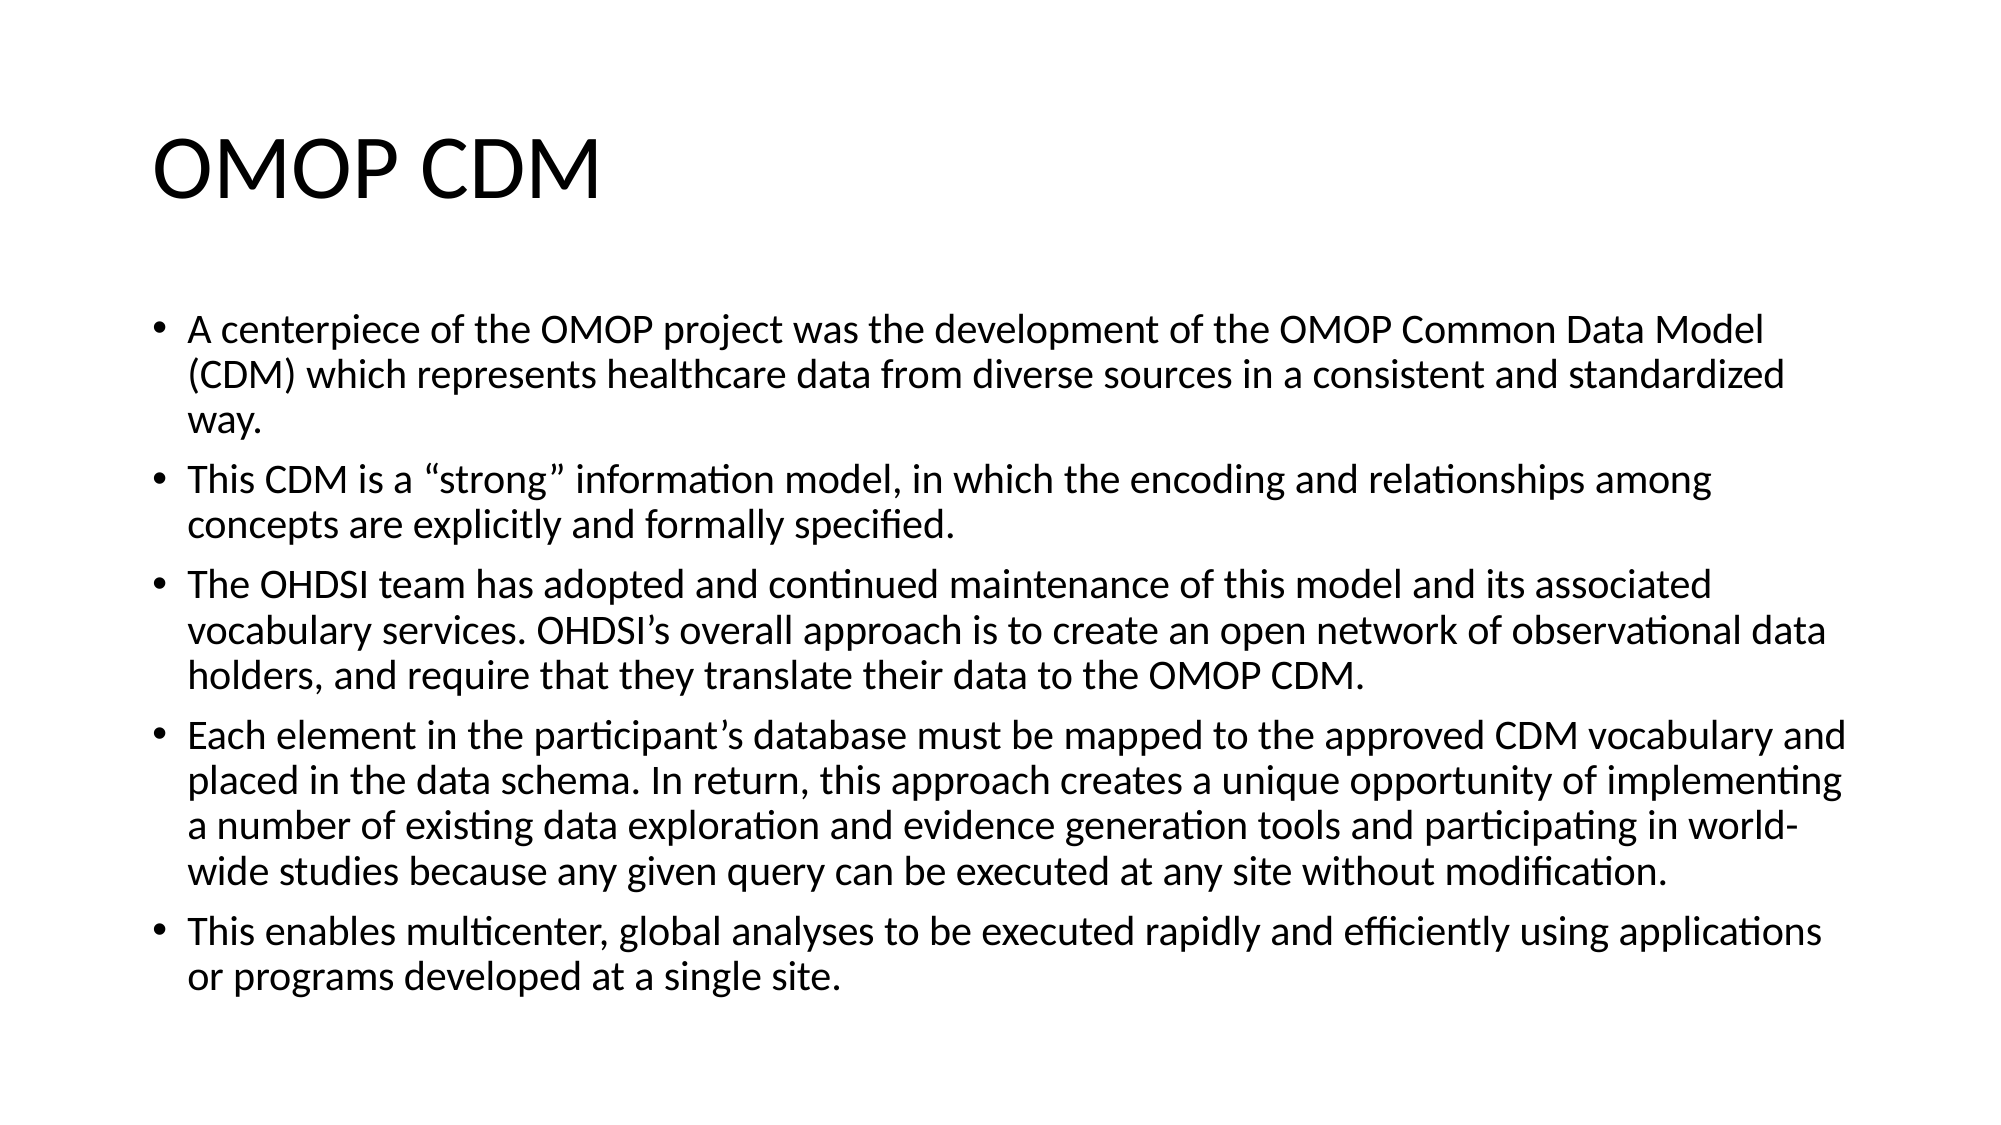

# OMOP CDM
A centerpiece of the OMOP project was the development of the OMOP Common Data Model (CDM) which represents healthcare data from diverse sources in a consistent and standardized way.
This CDM is a “strong” information model, in which the encoding and relationships among concepts are explicitly and formally specified.
The OHDSI team has adopted and continued maintenance of this model and its associated vocabulary services. OHDSI’s overall approach is to create an open network of observational data holders, and require that they translate their data to the OMOP CDM.
Each element in the participant’s database must be mapped to the approved CDM vocabulary and placed in the data schema. In return, this approach creates a unique opportunity of implementing a number of existing data exploration and evidence generation tools and participating in world-wide studies because any given query can be executed at any site without modification.
This enables multicenter, global analyses to be executed rapidly and efficiently using applications or programs developed at a single site.